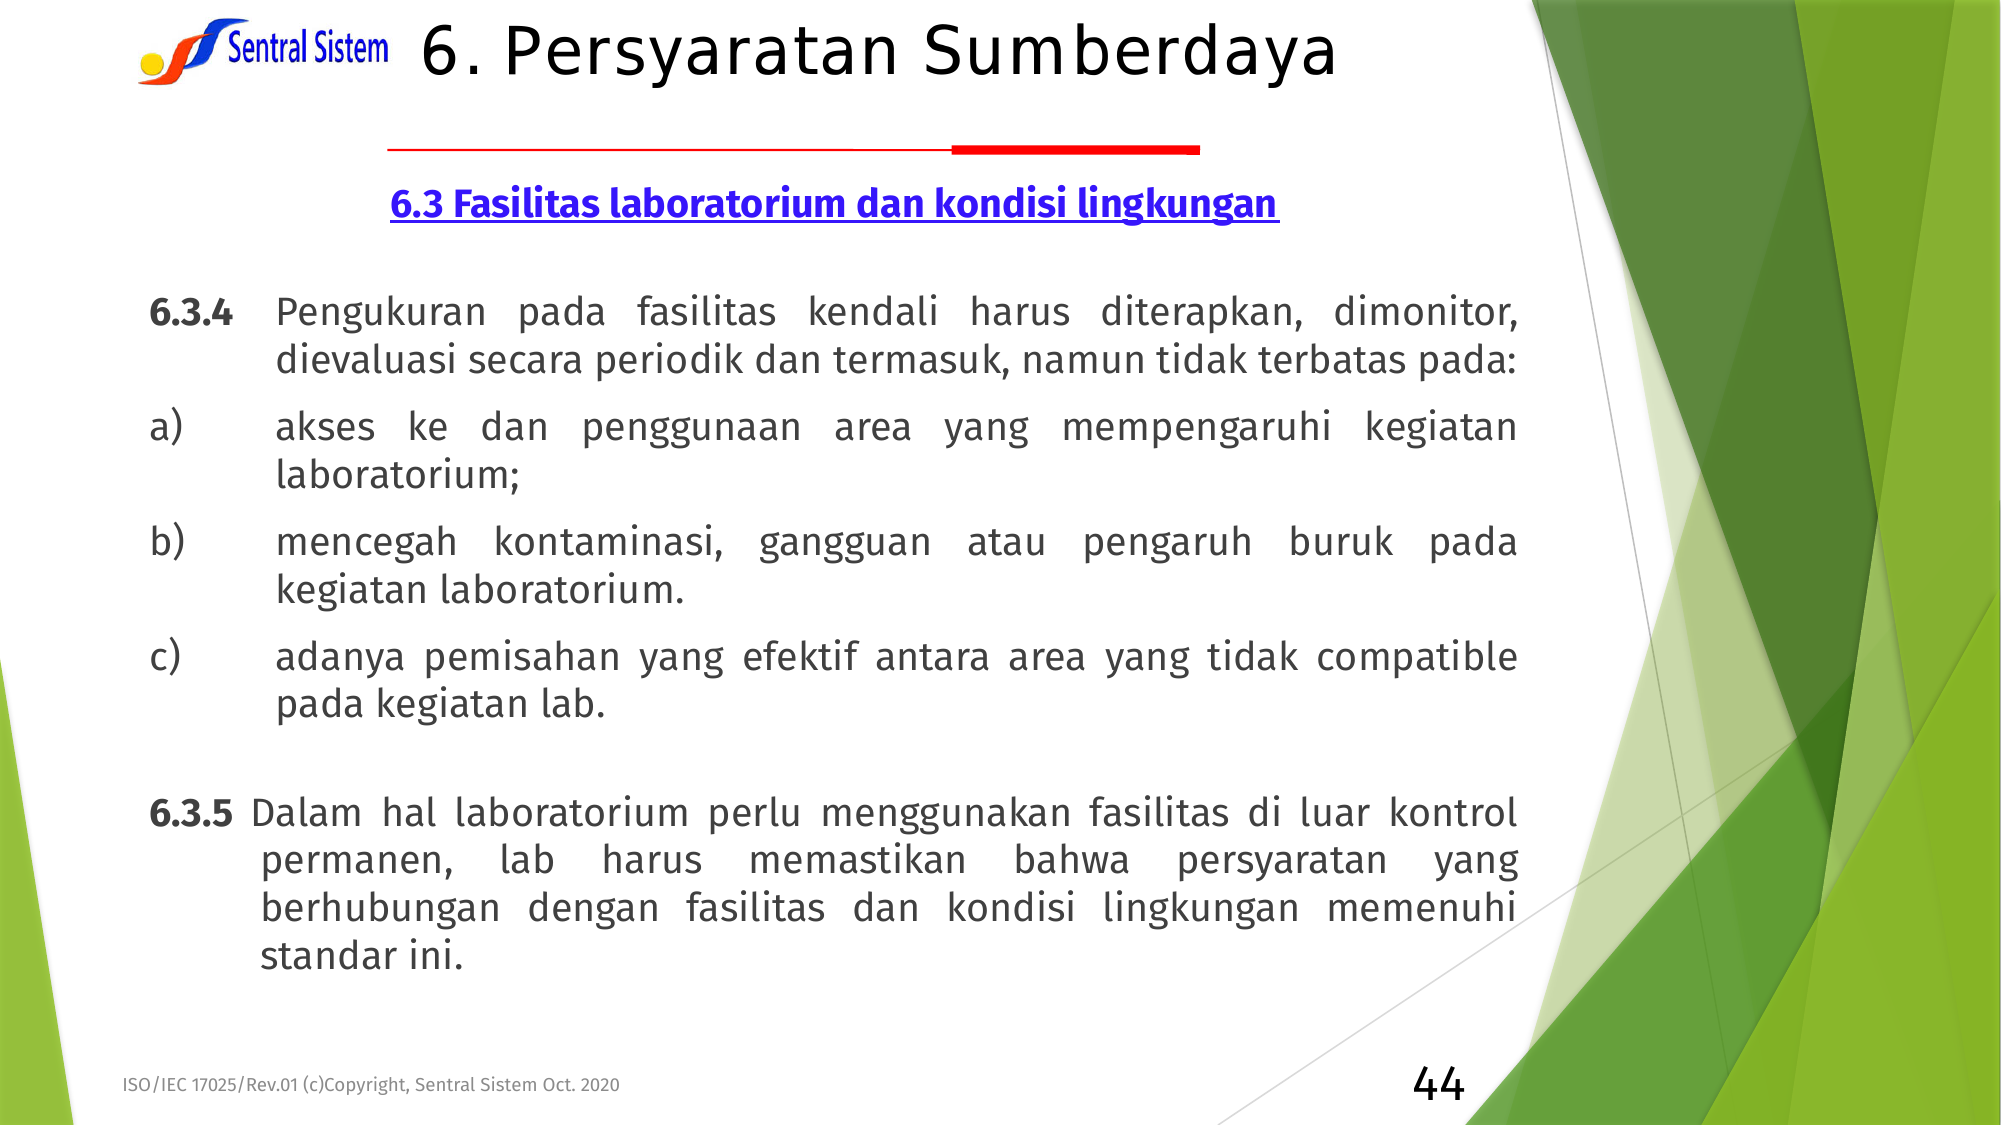

# 6. Persyaratan Sumberdaya

6.3 Fasilitas laboratorium dan kondisi lingkungan

6.3.4	Pengukuran pada fasilitas kendali harus diterapkan, dimonitor, dievaluasi secara periodik dan termasuk, namun tidak terbatas pada:
akses ke dan penggunaan area yang mempengaruhi kegiatan laboratorium;
mencegah kontaminasi, gangguan atau pengaruh buruk pada kegiatan laboratorium.
adanya pemisahan yang efektif antara area yang tidak compatible pada kegiatan lab.

6.3.5 Dalam hal laboratorium perlu menggunakan fasilitas di luar kontrol permanen, lab harus memastikan bahwa persyaratan yang berhubungan dengan fasilitas dan kondisi lingkungan memenuhi standar ini.

44
ISO/IEC 17025/Rev.01 (c)Copyright, Sentral Sistem Oct. 2020